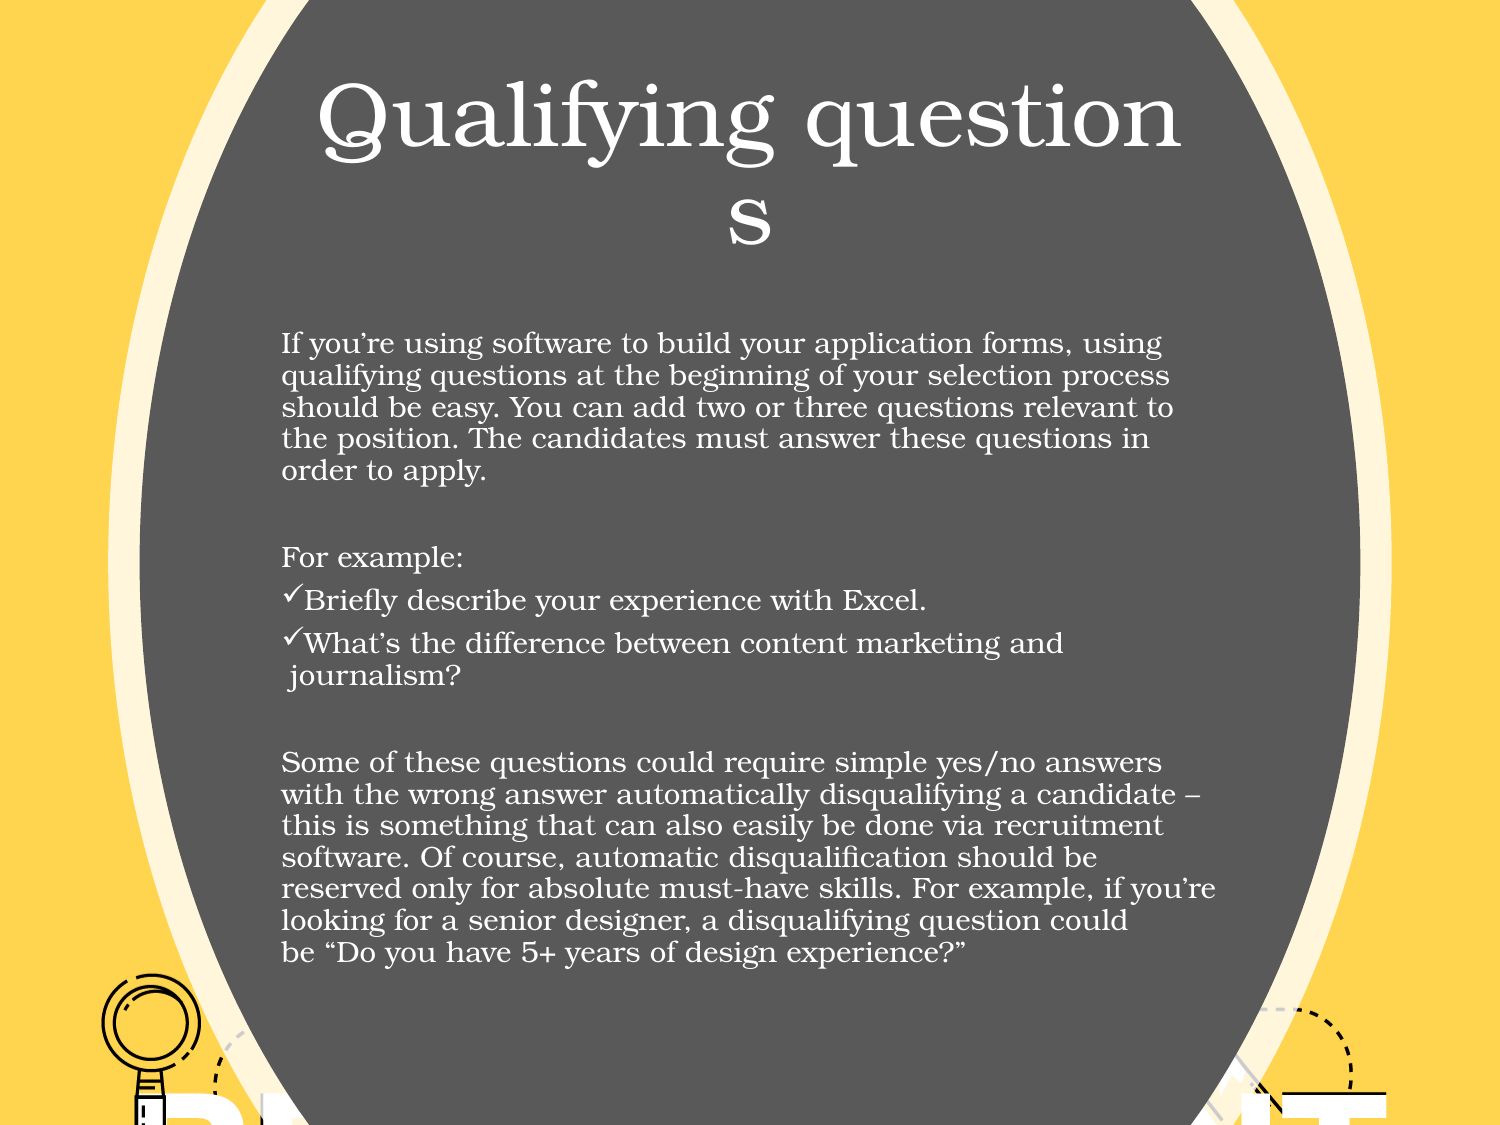

# Qualifying questions
If you’re using software to build your application forms, using qualifying questions at the beginning of your selection process should be easy. You can add two or three questions relevant to the position. The candidates must answer these questions in order to apply. ​

For example:​
Briefly describe your experience with Excel.​
What’s the difference between content marketing and journalism?​

Some of these questions could require simple yes/no answers with the wrong answer automatically disqualifying a candidate – this is something that can also easily be done via recruitment software. Of course, automatic disqualification should be reserved only for absolute must-have skills. For example, if you’re looking for a senior designer, a disqualifying question could be “Do you have 5+ years of design experience?”​